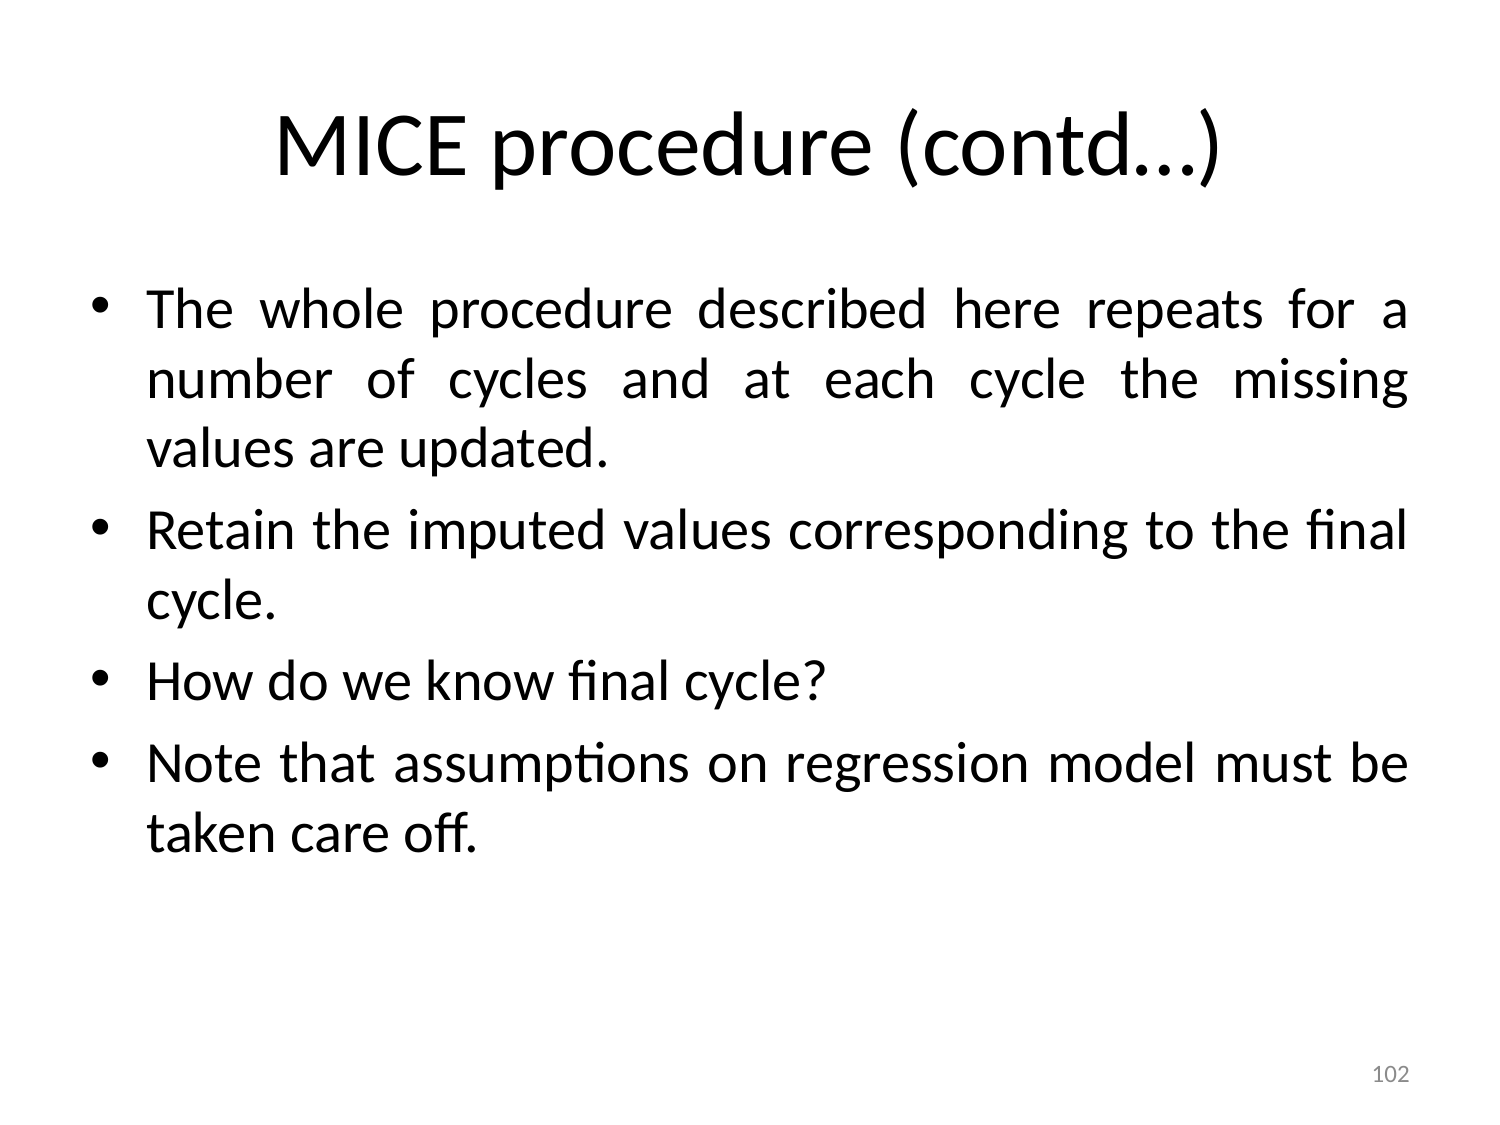

# MICE procedure (contd…)
The whole procedure described here repeats for a number of cycles and at each cycle the missing values are updated.
Retain the imputed values corresponding to the final cycle.
How do we know final cycle?
Note that assumptions on regression model must be taken care off.
102